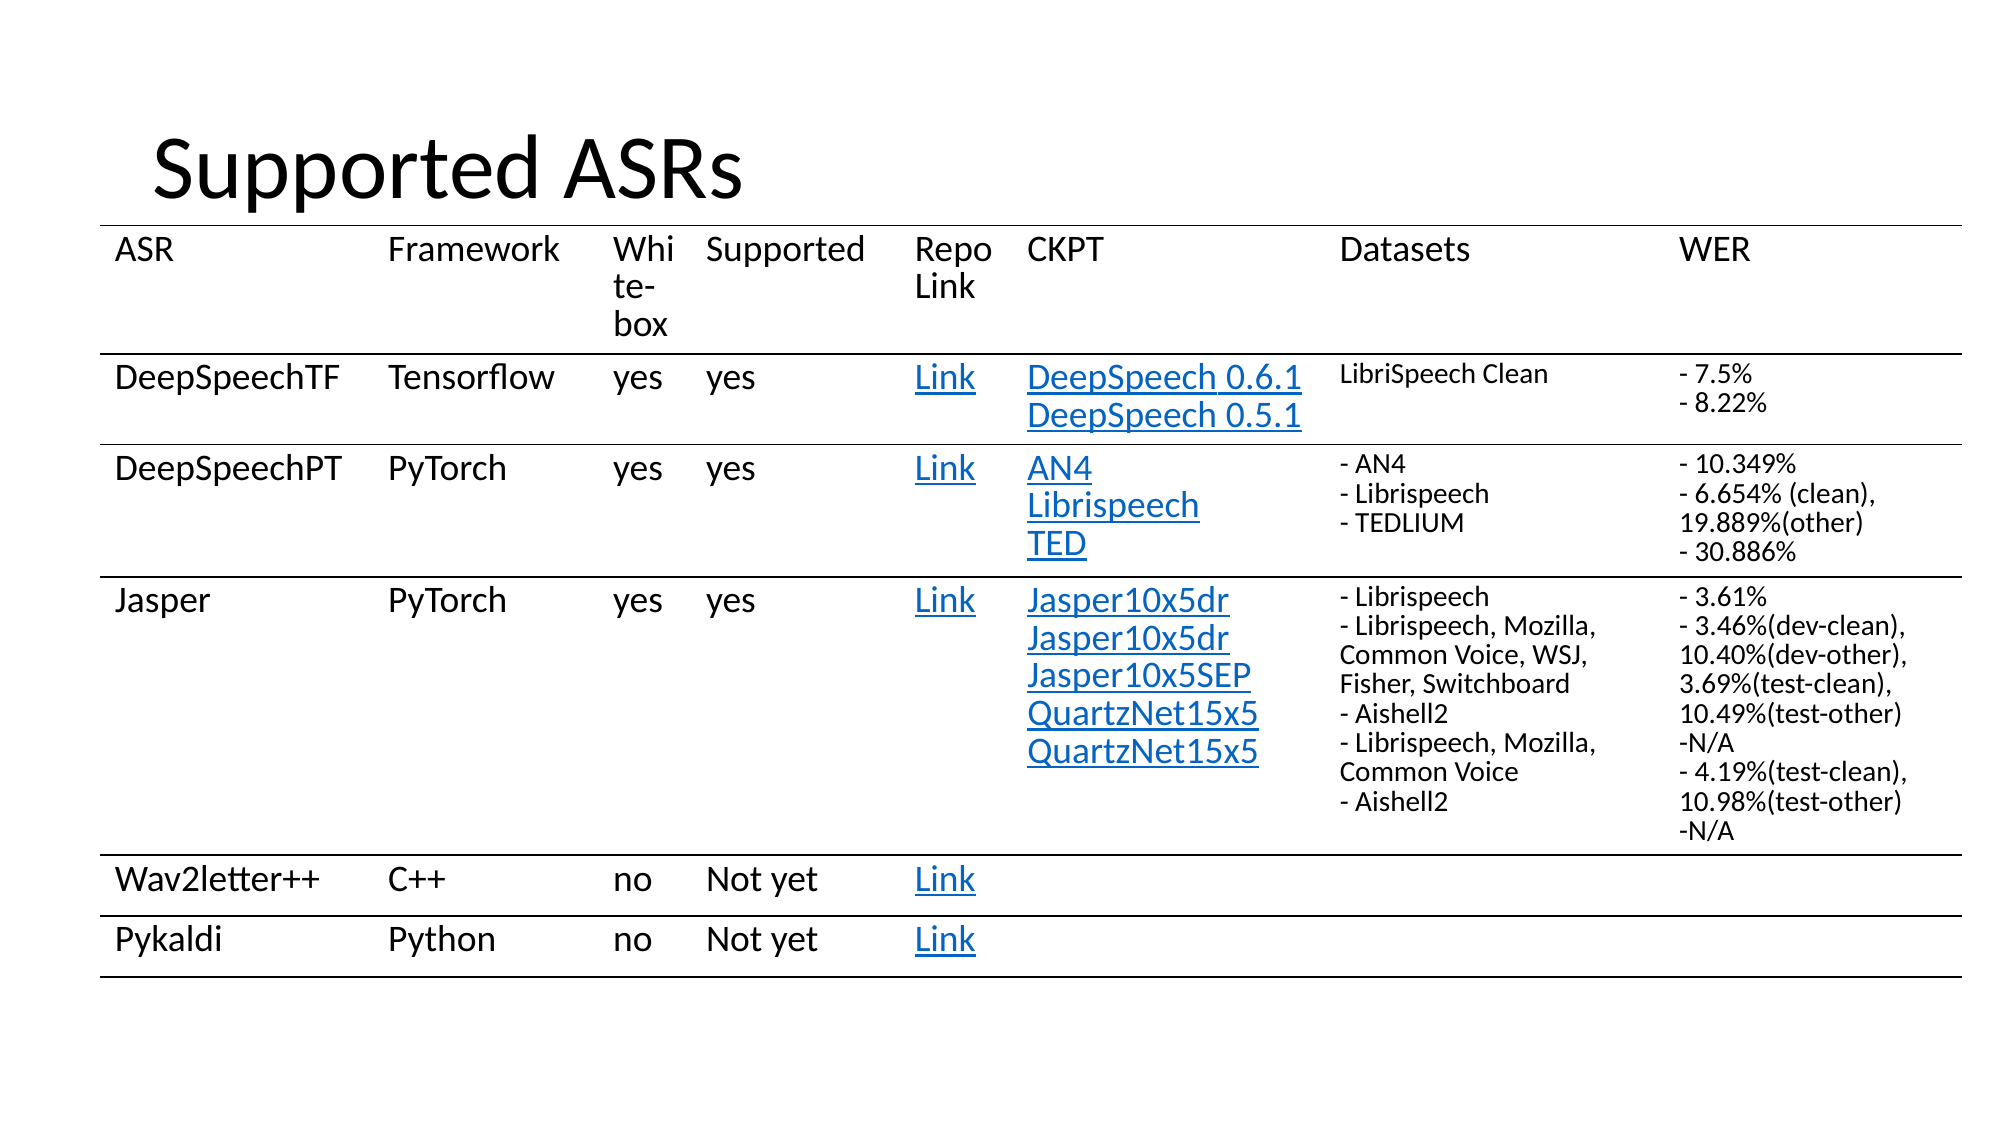

# Supported ASRs
| ASR | Framework | White-box | Supported | Repo Link | CKPT | Datasets | WER |
| --- | --- | --- | --- | --- | --- | --- | --- |
| DeepSpeechTF | Tensorflow | yes | yes | Link | DeepSpeech 0.6.1 DeepSpeech 0.5.1 | LibriSpeech Clean | - 7.5% - 8.22% |
| DeepSpeechPT | PyTorch | yes | yes | Link | AN4 Librispeech TED | - AN4 - Librispeech - TEDLIUM | - 10.349% - 6.654% (clean), 19.889%(other) - 30.886% |
| Jasper | PyTorch | yes | yes | Link | Jasper10x5dr Jasper10x5dr Jasper10x5SEP QuartzNet15x5 QuartzNet15x5 | - Librispeech - Librispeech, Mozilla, Common Voice, WSJ, Fisher, Switchboard - Aishell2 - Librispeech, Mozilla, Common Voice - Aishell2 | - 3.61% - 3.46%(dev-clean), 10.40%(dev-other), 3.69%(test-clean), 10.49%(test-other) -N/A - 4.19%(test-clean), 10.98%(test-other) -N/A |
| Wav2letter++ | C++ | no | Not yet | Link |  |  |  |
| Pykaldi | Python | no | Not yet | Link |  |  |  |